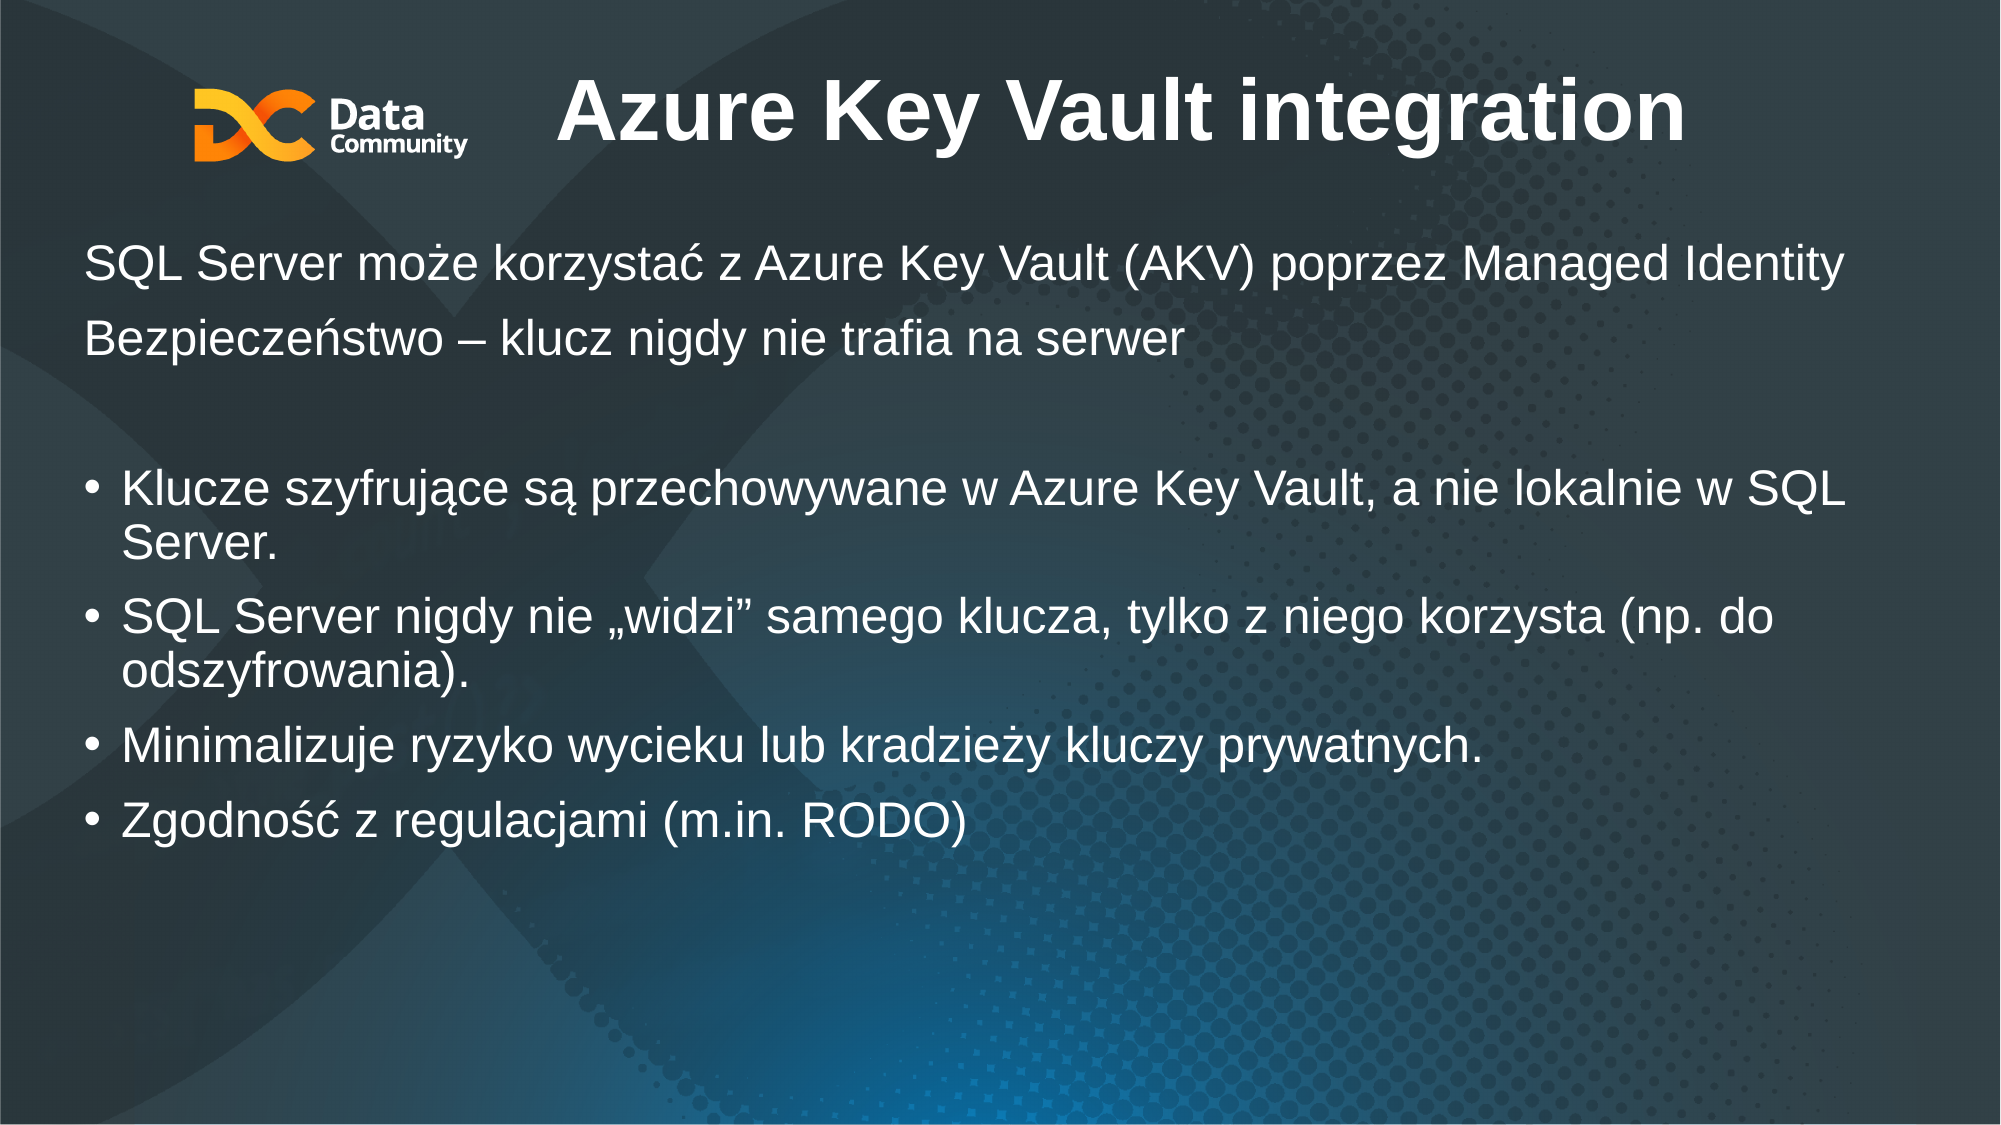

# Azure Key Vault integration
SQL Server może korzystać z Azure Key Vault (AKV) poprzez Managed Identity
Bezpieczeństwo – klucz nigdy nie trafia na serwer

Klucze szyfrujące są przechowywane w Azure Key Vault, a nie lokalnie w SQL Server.
SQL Server nigdy nie „widzi” samego klucza, tylko z niego korzysta (np. do odszyfrowania).
Minimalizuje ryzyko wycieku lub kradzieży kluczy prywatnych.
Zgodność z regulacjami (m.in. RODO)